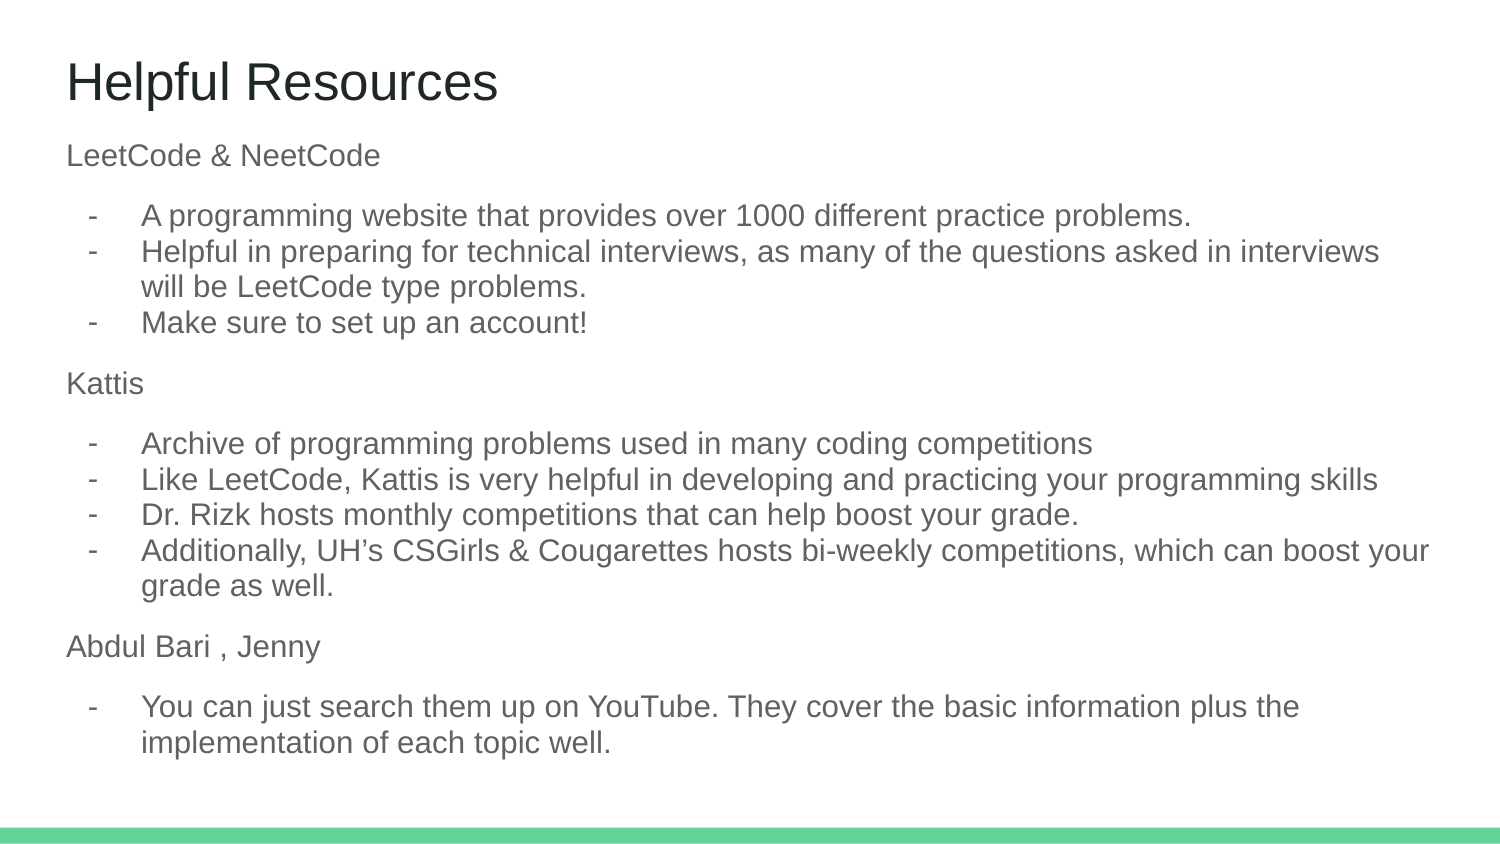

# Helpful Resources​
LeetCode & NeetCode​
A programming website that provides over 1000 different practice problems. ​
Helpful in preparing for technical interviews, as many of the questions asked in interviews will be LeetCode type problems. ​
Make sure to set up an account!​
Kattis ​
Archive of programming problems used in many coding competitions​
Like LeetCode, Kattis is very helpful in developing and practicing your programming skills​
Dr. Rizk hosts monthly competitions that can help boost your grade. ​
Additionally, UH’s CSGirls & Cougarettes hosts bi-weekly competitions, which can boost your grade as well.   ​
Abdul Bari​ , Jenny
You can just search them up on YouTube. They cover the basic information plus the implementation of each topic well.